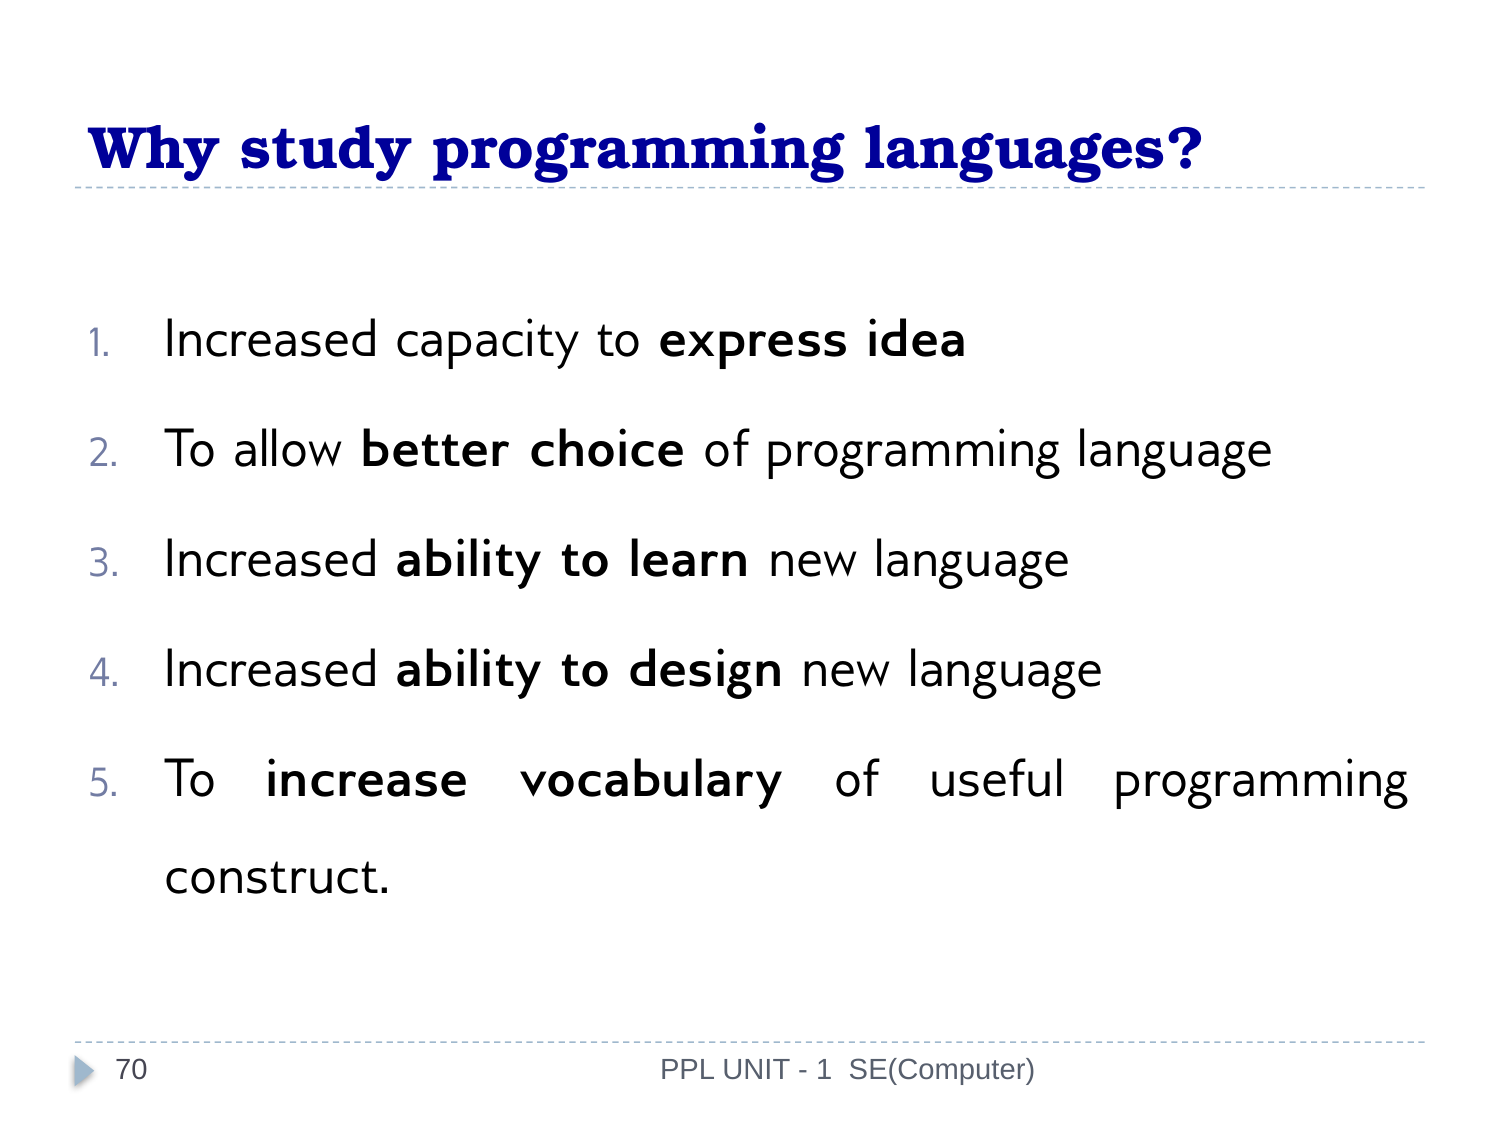

# Why study programming languages?
Increased capacity to express idea
To allow better choice of programming language
Increased ability to learn new language
Increased ability to design new language
To increase vocabulary of useful programming construct.

70
PPL UNIT - 1  SE(Computer)